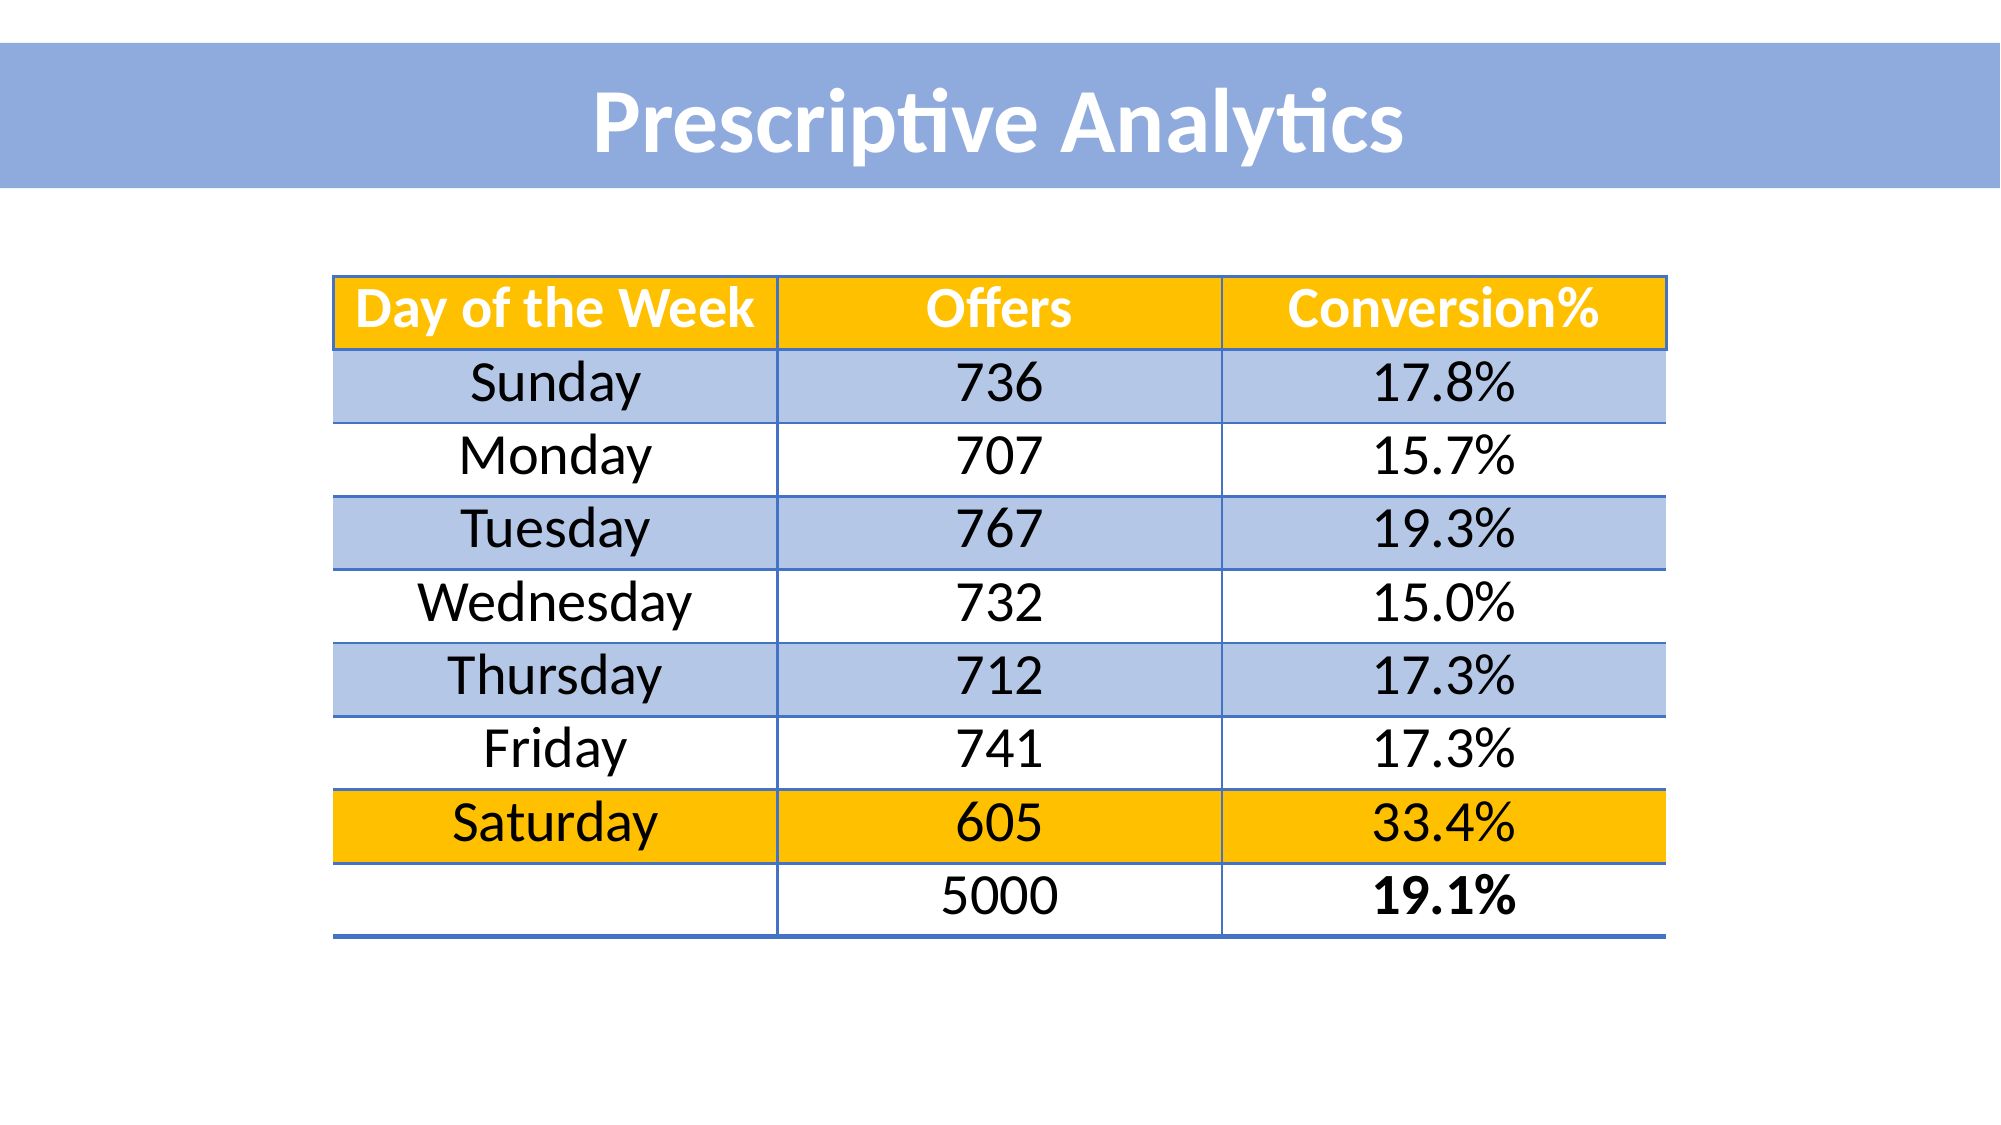

Prescriptive Analytics
| Day of the Week | Offers | Conversion% |
| --- | --- | --- |
| Sunday | 736 | 17.8% |
| Monday | 707 | 15.7% |
| Tuesday | 767 | 19.3% |
| Wednesday | 732 | 15.0% |
| Thursday | 712 | 17.3% |
| Friday | 741 | 17.3% |
| Saturday | 605 | 33.4% |
|  | 5000 | 19.1% |